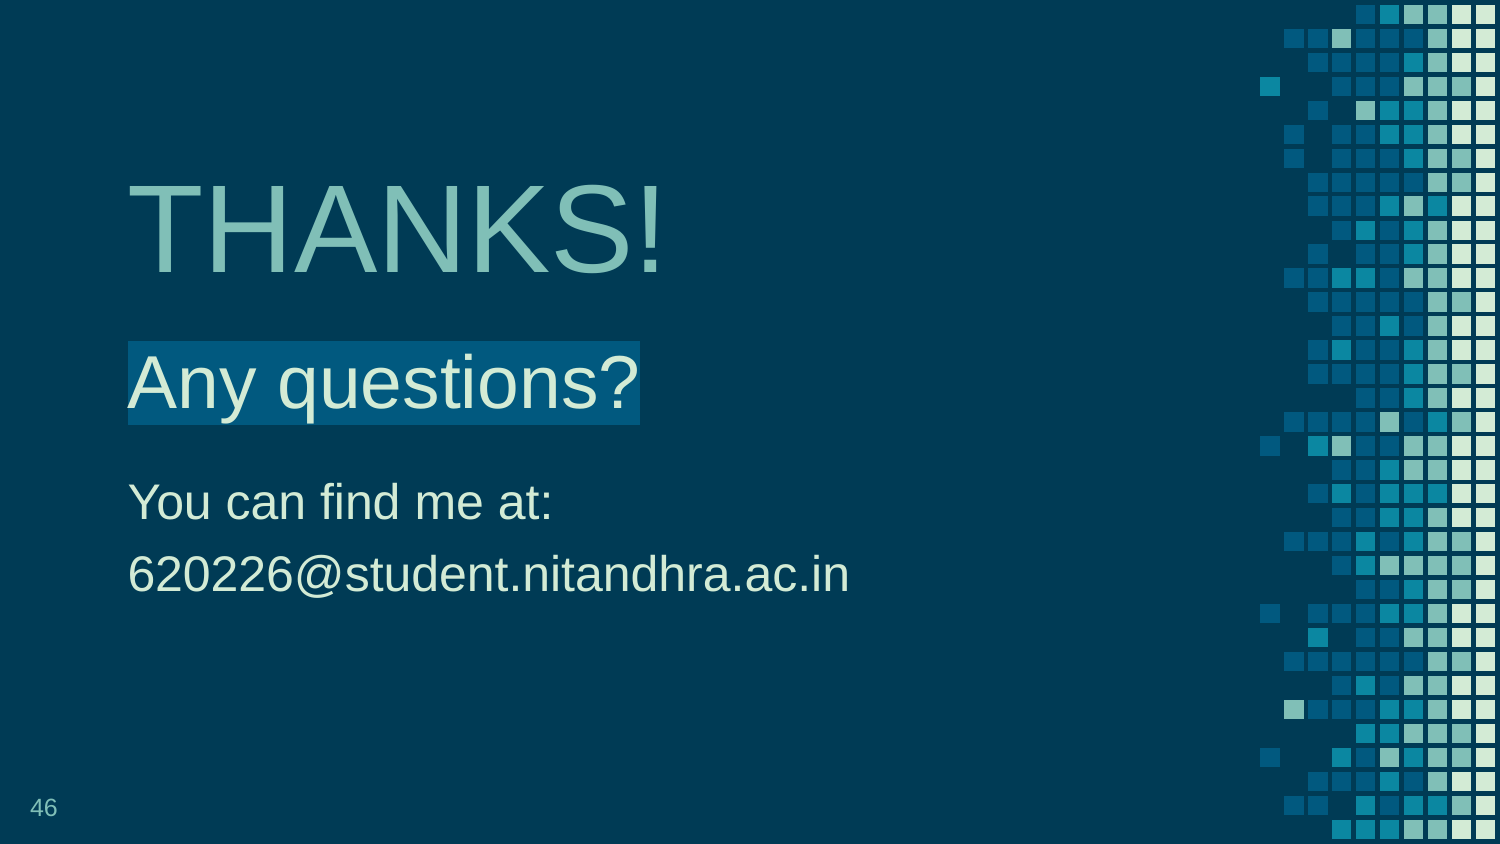

THANKS!
Any questions?
You can find me at:
620226@student.nitandhra.ac.in
46